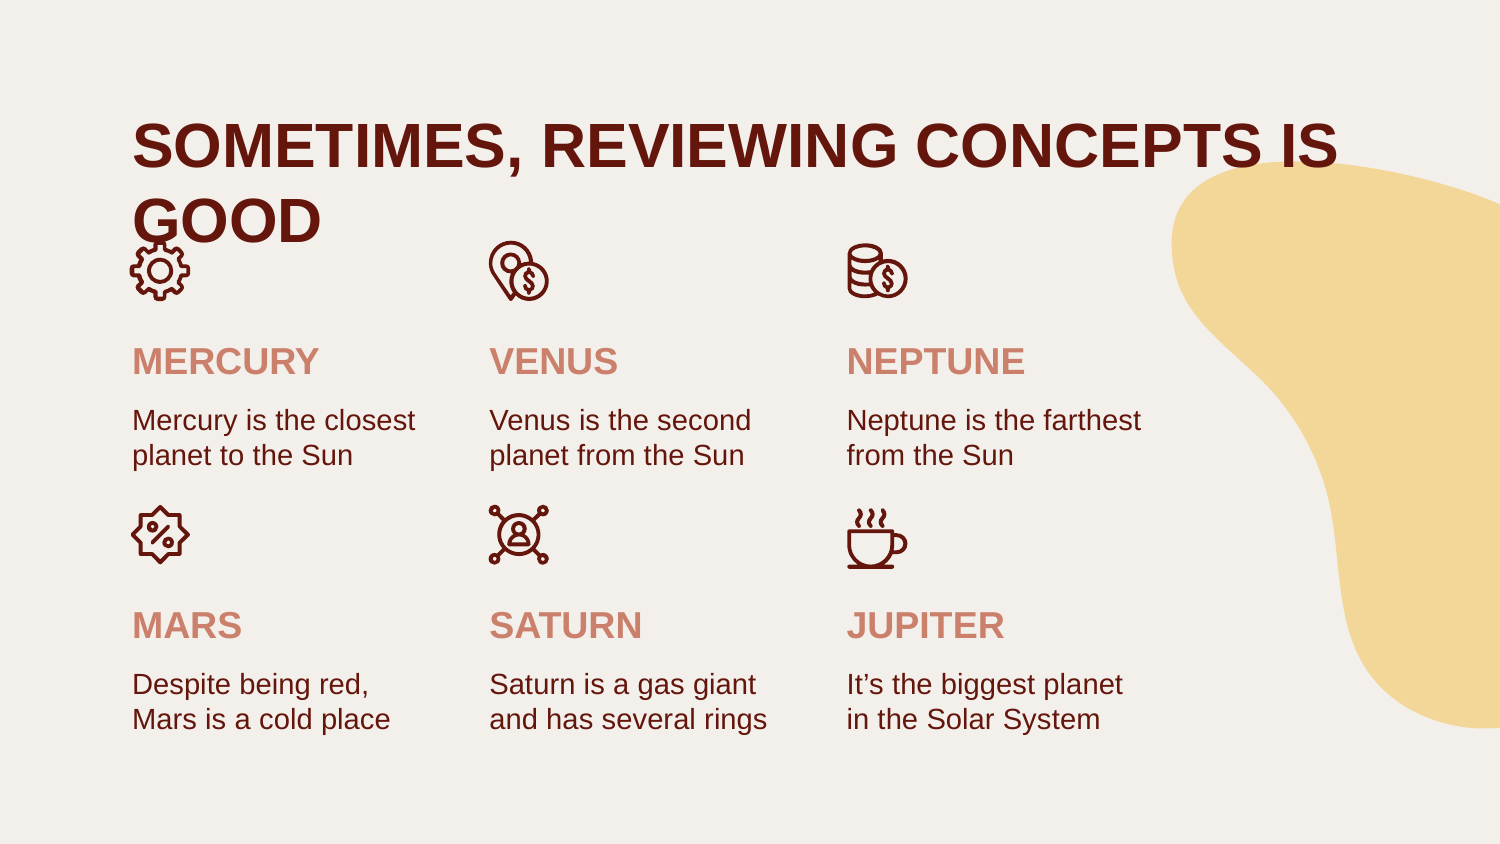

# SOMETIMES, REVIEWING CONCEPTS IS GOOD

MERCURY
VENUS
NEPTUNE
Mercury is the closest planet to the Sun
Venus is the second
planet from the Sun
Neptune is the farthest
from the Sun

MARS
SATURN

JUPITER
Despite being red,
Mars is a cold place
Saturn is a gas giant
and has several rings
It’s the biggest planet
in the Solar System